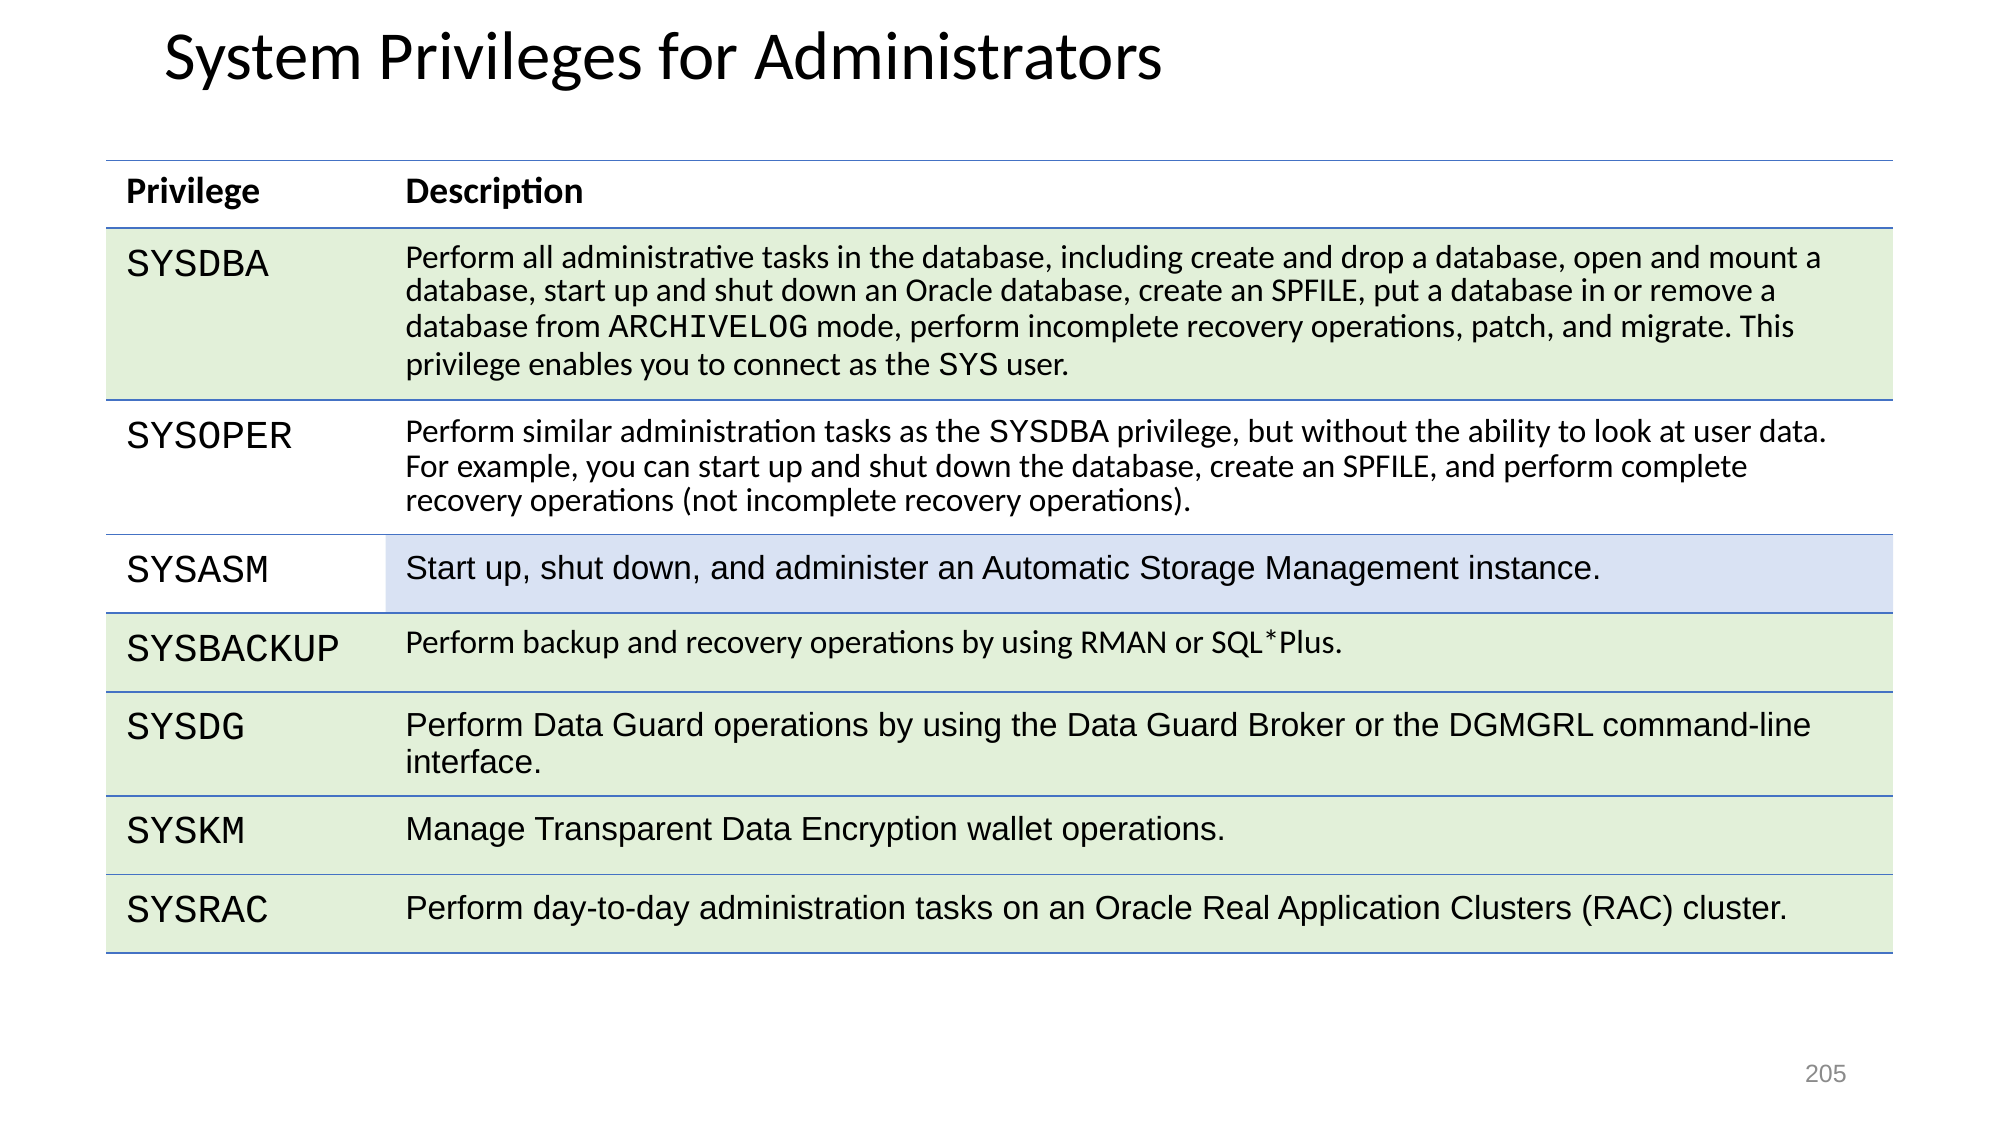

# System Privileges for Administrators
| Privilege | Description |
| --- | --- |
| SYSDBA | Perform all administrative tasks in the database, including create and drop a database, open and mount a database, start up and shut down an Oracle database, create an SPFILE, put a database in or remove a database from ARCHIVELOG mode, perform incomplete recovery operations, patch, and migrate. This privilege enables you to connect as the SYS user. |
| SYSOPER | Perform similar administration tasks as the SYSDBA privilege, but without the ability to look at user data. For example, you can start up and shut down the database, create an SPFILE, and perform complete recovery operations (not incomplete recovery operations). |
| SYSASM | Start up, shut down, and administer an Automatic Storage Management instance. |
| SYSBACKUP | Perform backup and recovery operations by using RMAN or SQL\*Plus. |
| SYSDG | Perform Data Guard operations by using the Data Guard Broker or the DGMGRL command-line interface. |
| SYSKM | Manage Transparent Data Encryption wallet operations. |
| SYSRAC | Perform day-to-day administration tasks on an Oracle Real Application Clusters (RAC) cluster. |
205